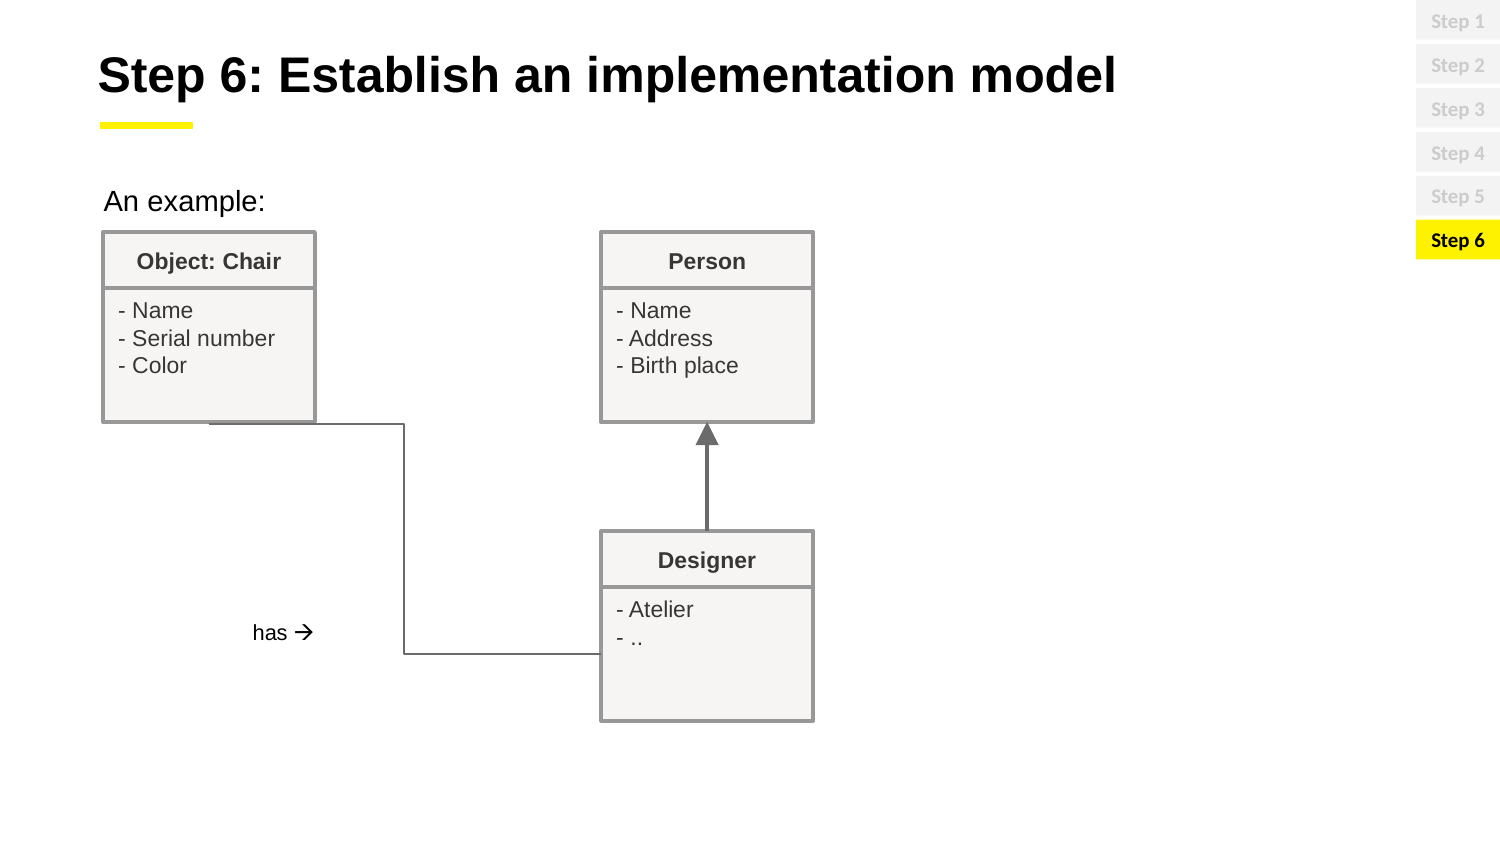

Step 1
Step 6: Establish an implementation model
Step 2
Step 3
Step 4
An example:
Step 5

Step 6
Object: Chair
- Name
- Serial number
- Color
Person
- Name
- Address
- Birth place
Designer
- Atelier
- ..
has 🡪